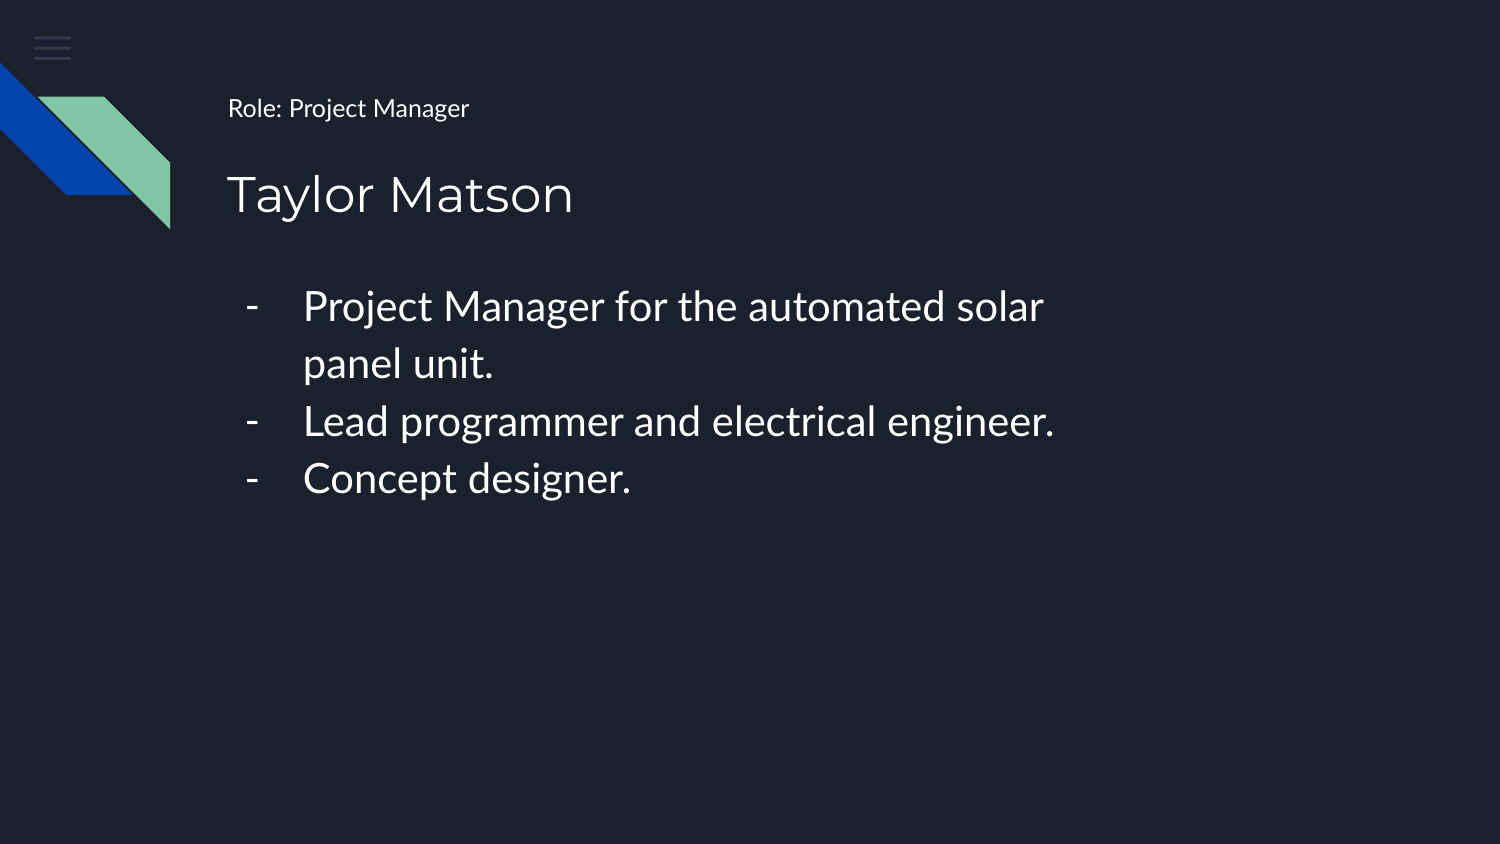

Role: Project Manager
# Taylor Matson
Project Manager for the automated solar panel unit.
Lead programmer and electrical engineer.
Concept designer.